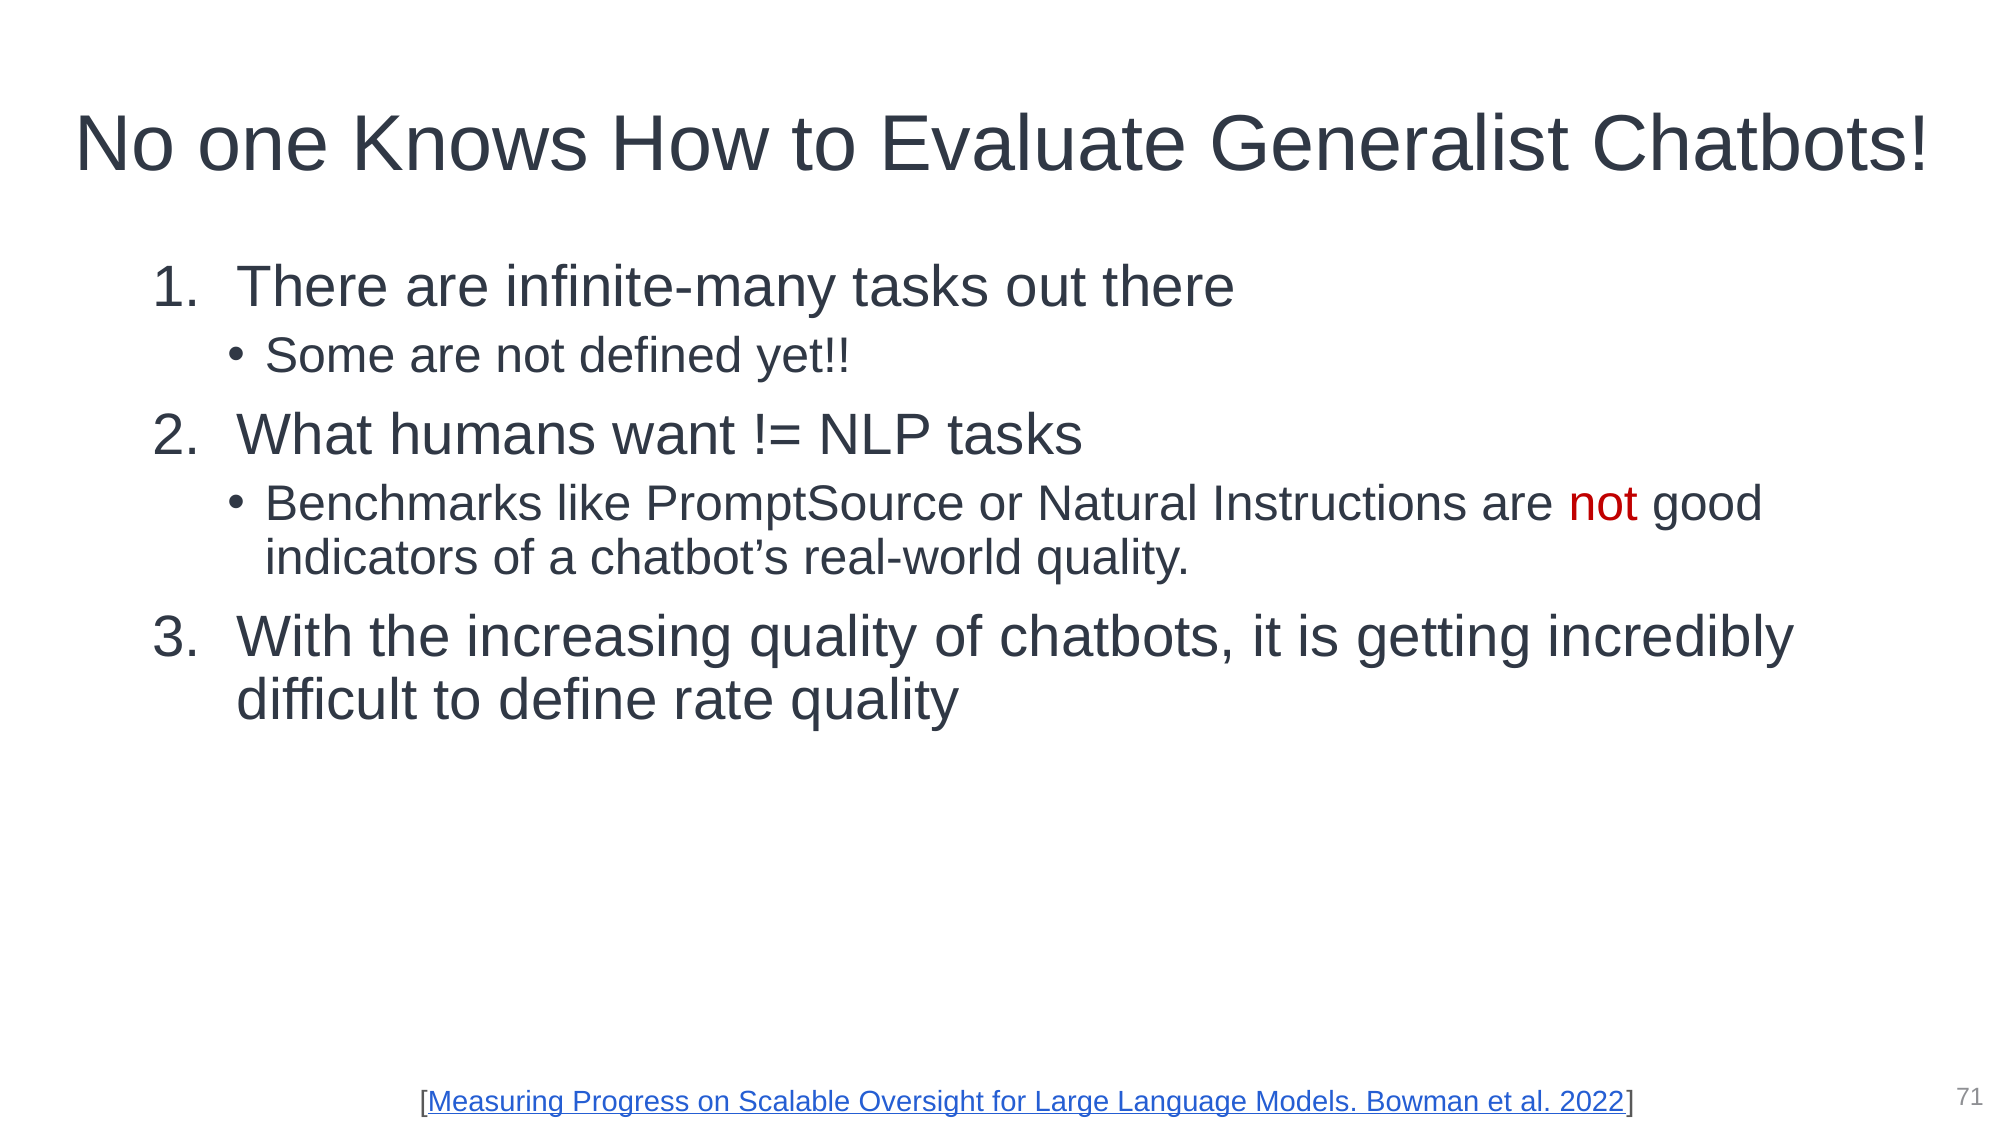

# No one Knows How to Evaluate Generalist Chatbots!
There are infinite-many tasks out there
Some are not defined yet!!
What humans want != NLP tasks
Benchmarks like PromptSource or Natural Instructions are not good indicators of a chatbot’s real-world quality.
With the increasing quality of chatbots, it is getting incredibly difficult to define rate quality

71
[Measuring Progress on Scalable Oversight for Large Language Models. Bowman et al. 2022]